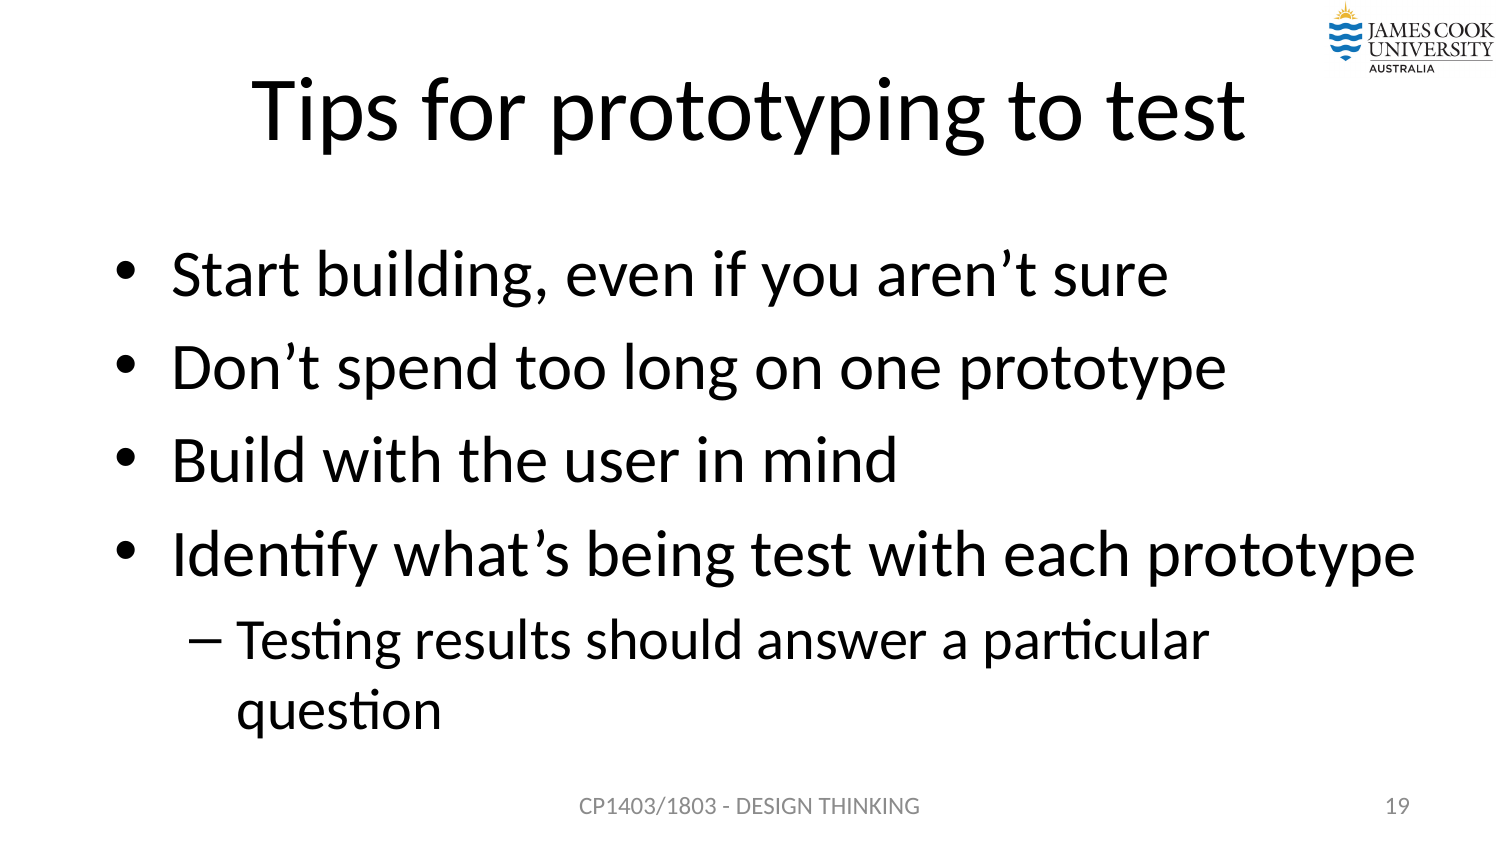

# Tips for prototyping to test
Start building, even if you aren’t sure
Don’t spend too long on one prototype
Build with the user in mind
Identify what’s being test with each prototype
Testing results should answer a particular question
CP1403/1803 - DESIGN THINKING
19